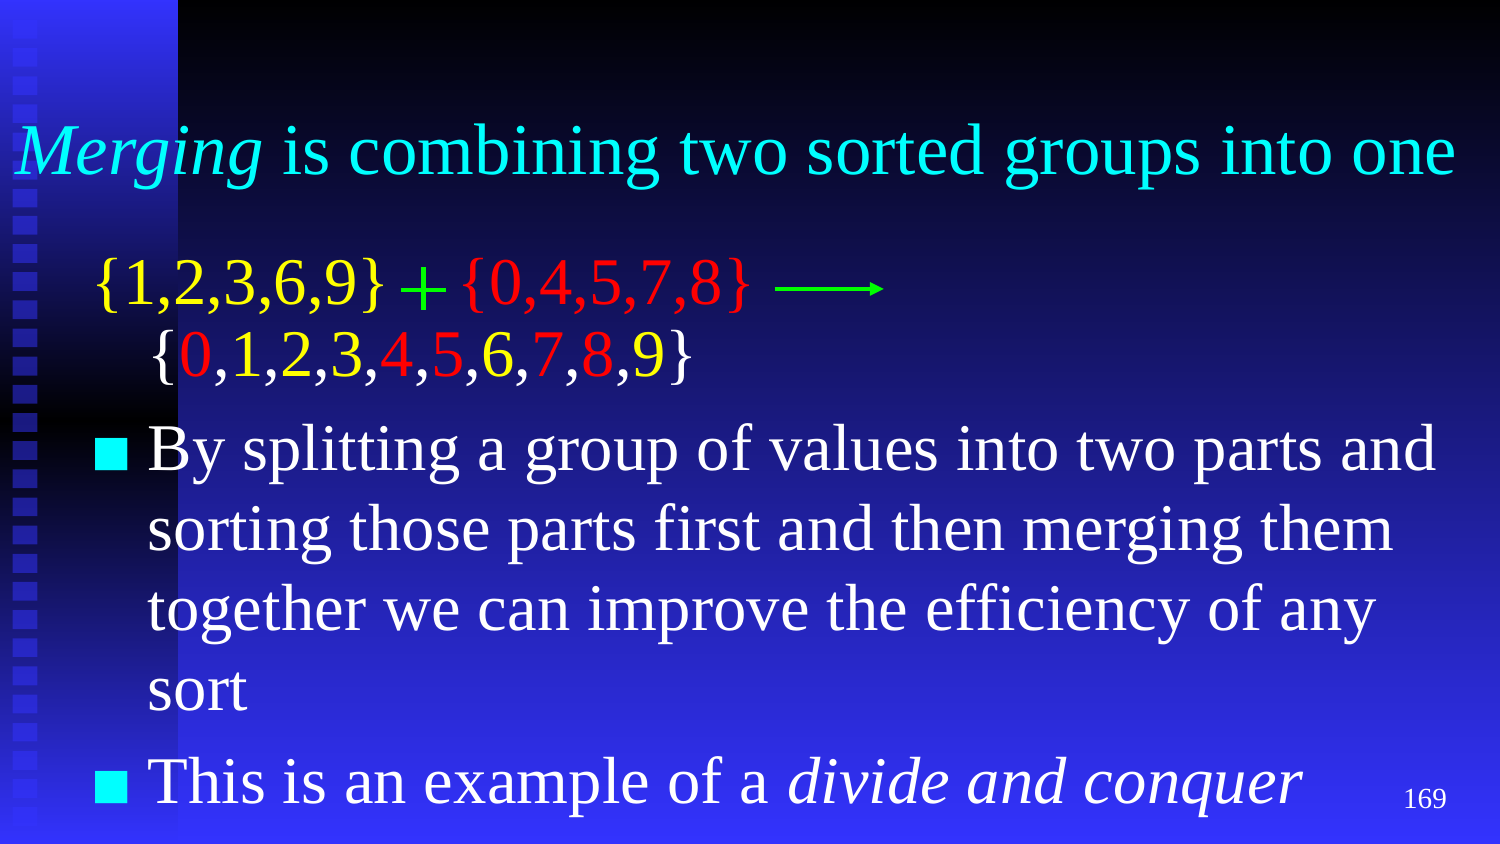

# Merging is combining two sorted groups into one
{1,2,3,6,9}    {0,4,5,7,8}         {0,1,2,3,4,5,6,7,8,9}
By splitting a group of values into two parts and sorting those parts first and then merging them together we can improve the efficiency of any sort
This is an example of a divide and conquer strategy

169